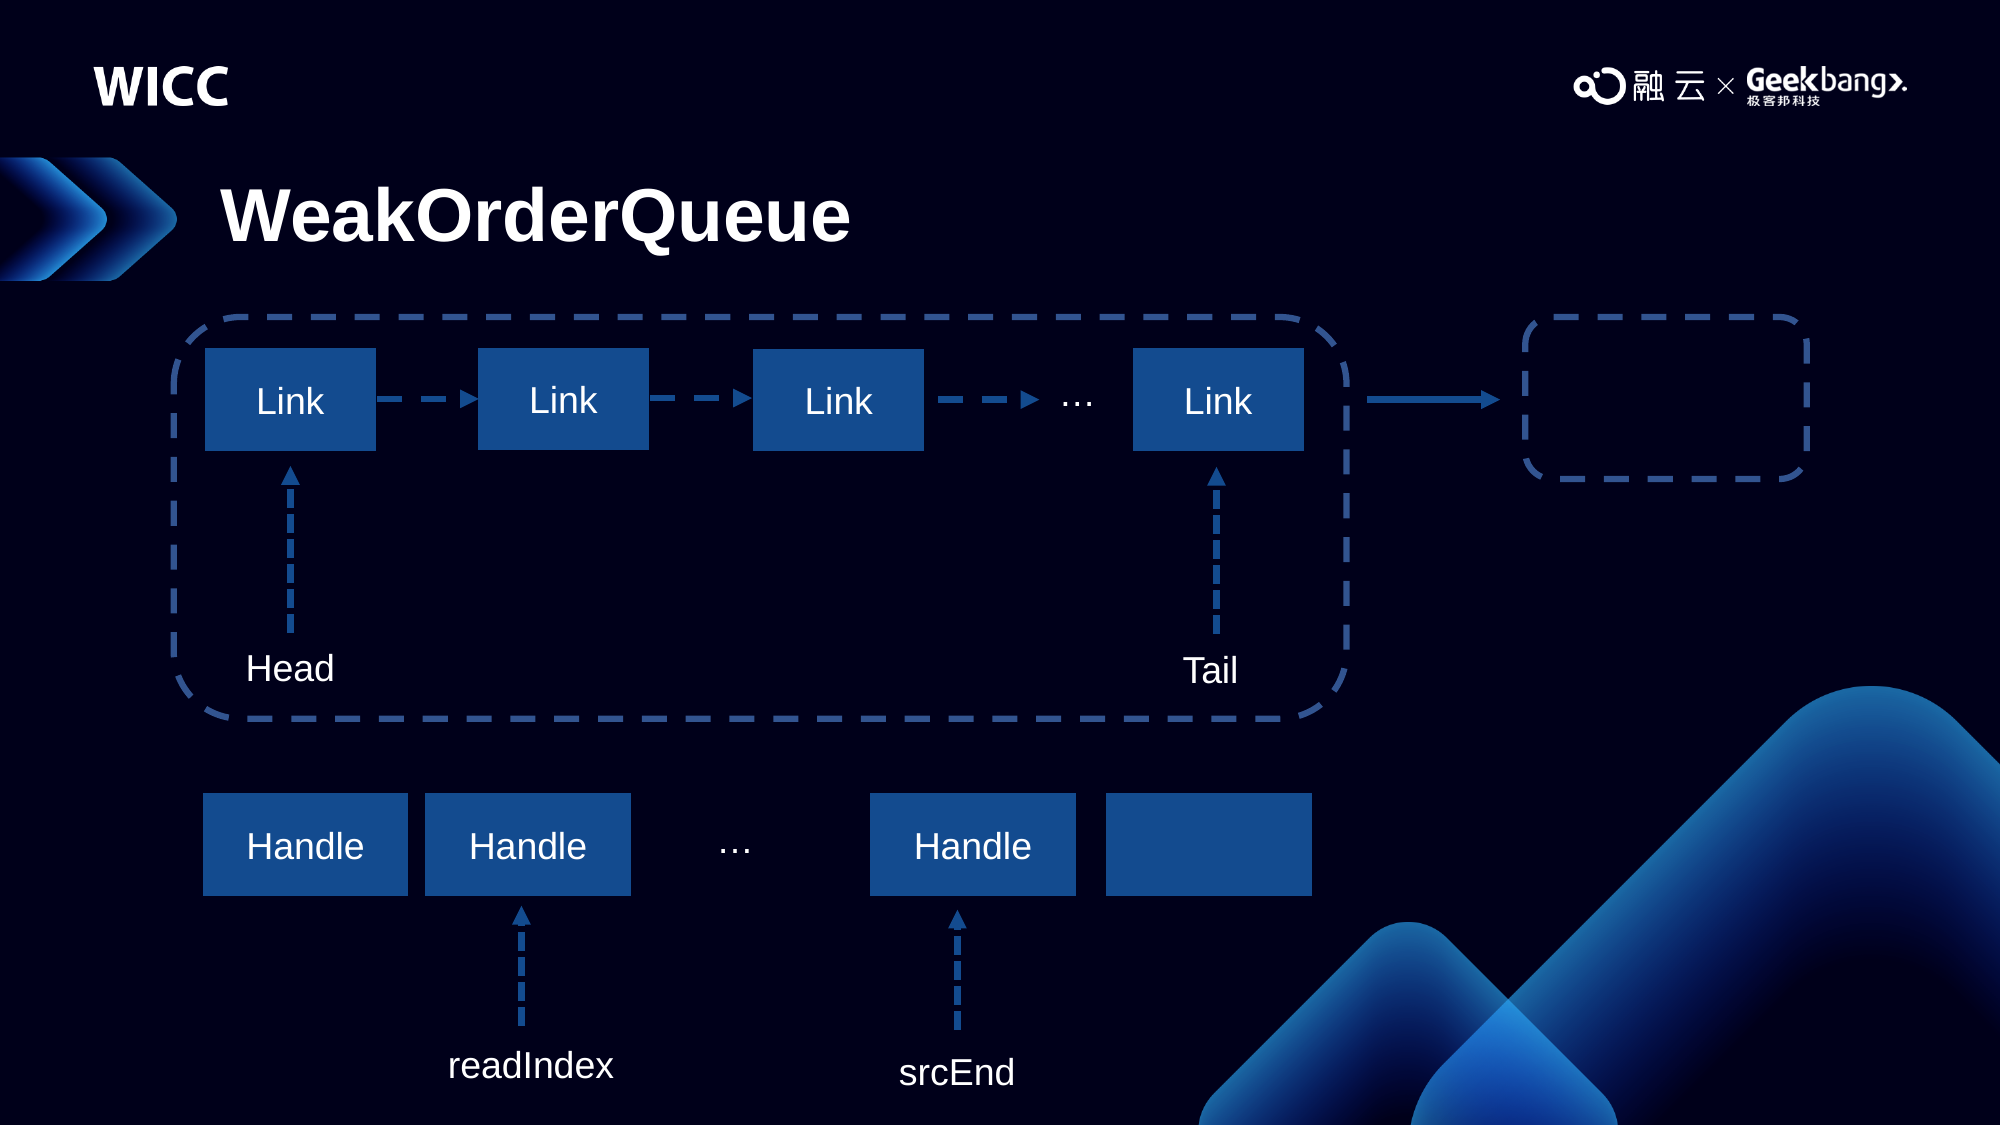

# WeakOrderQueue

Link
Link
Link
Link
…
Head
Tail
Handle
Handle
Handle

…
readIndex
srcEnd